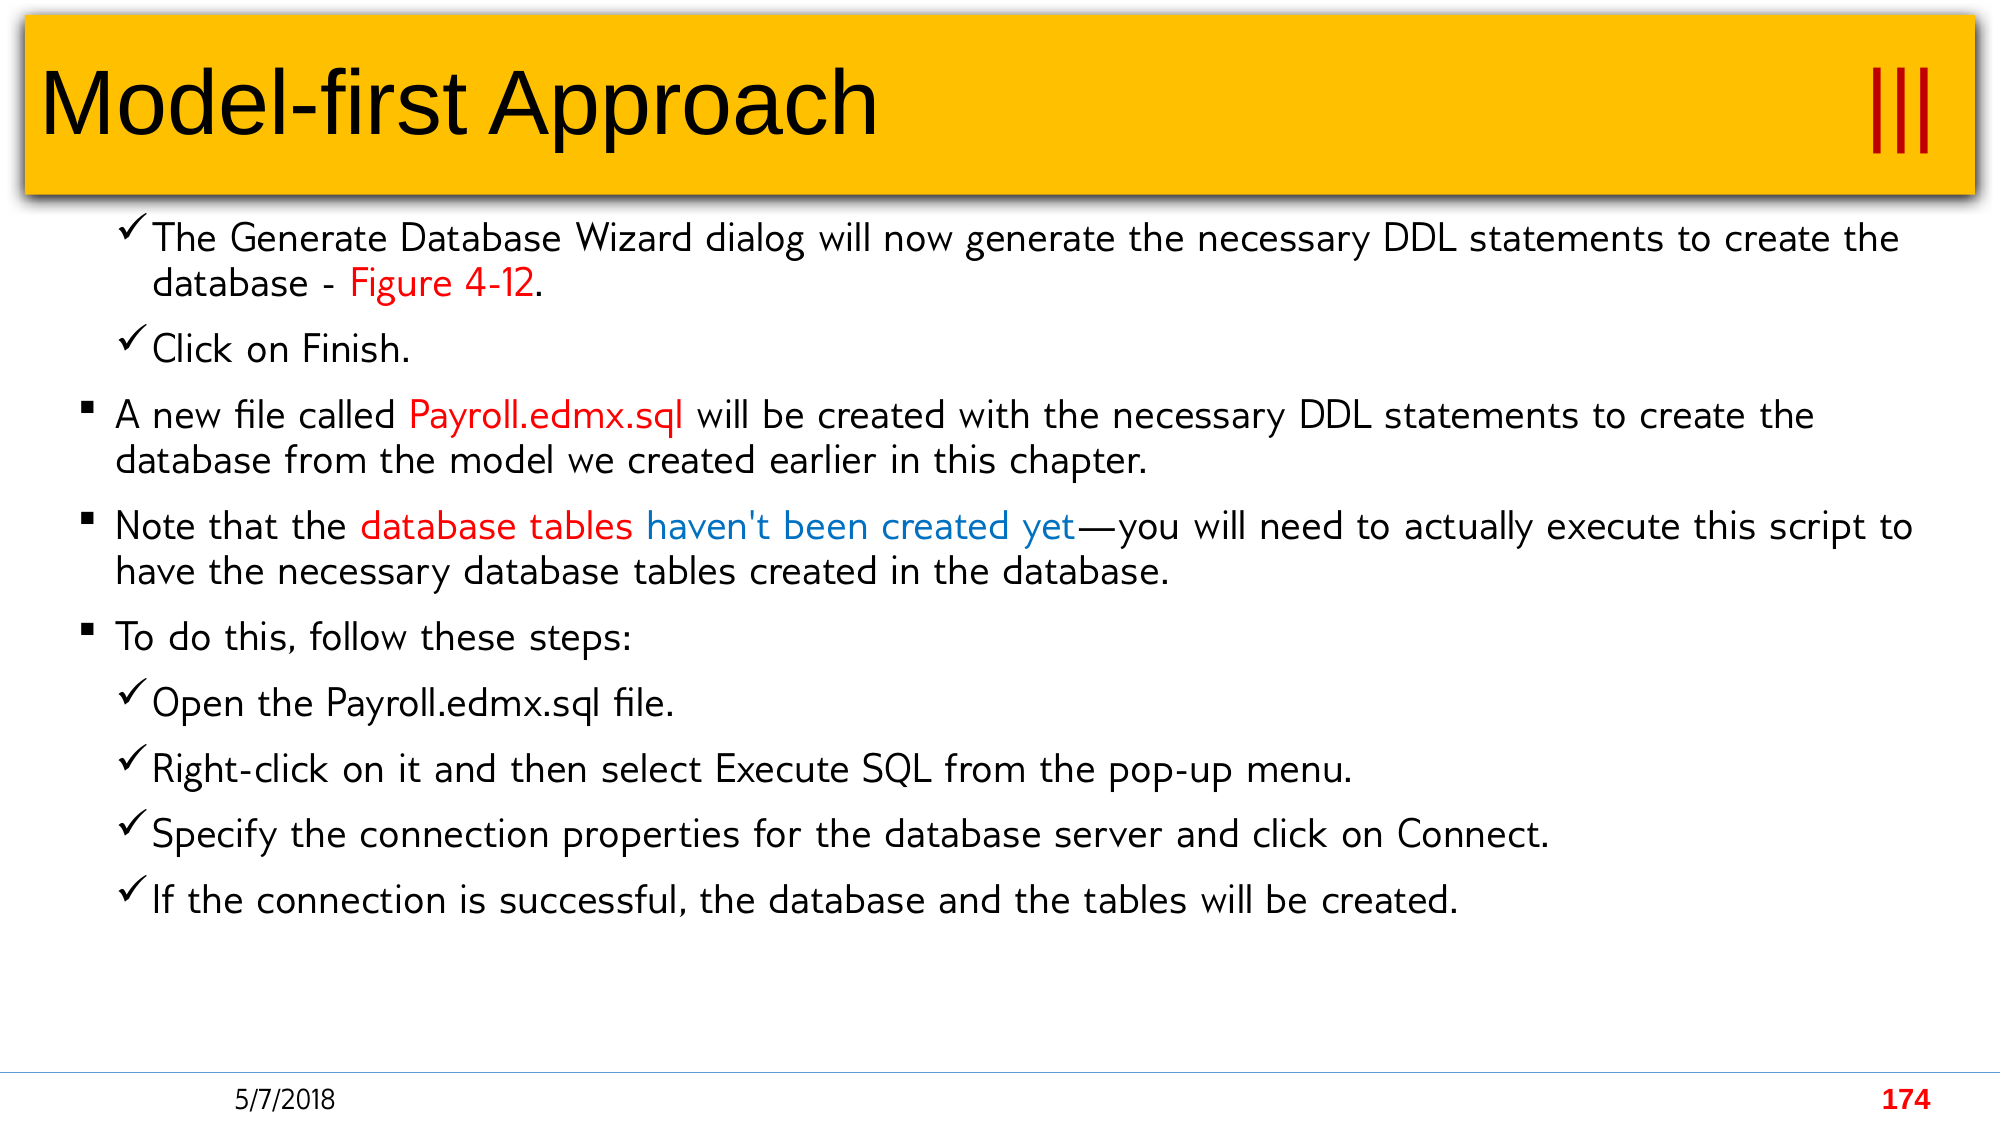

# Model-first Approach							 |||
The Generate Database Wizard dialog will now generate the necessary DDL statements to create the database - Figure 4-12.
Click on Finish.
A new file called Payroll.edmx.sql will be created with the necessary DDL statements to create the database from the model we created earlier in this chapter.
Note that the database tables haven't been created yet—you will need to actually execute this script to have the necessary database tables created in the database.
To do this, follow these steps:
Open the Payroll.edmx.sql file.
Right-click on it and then select Execute SQL from the pop-up menu.
Specify the connection properties for the database server and click on Connect.
If the connection is successful, the database and the tables will be created.
5/7/2018
174